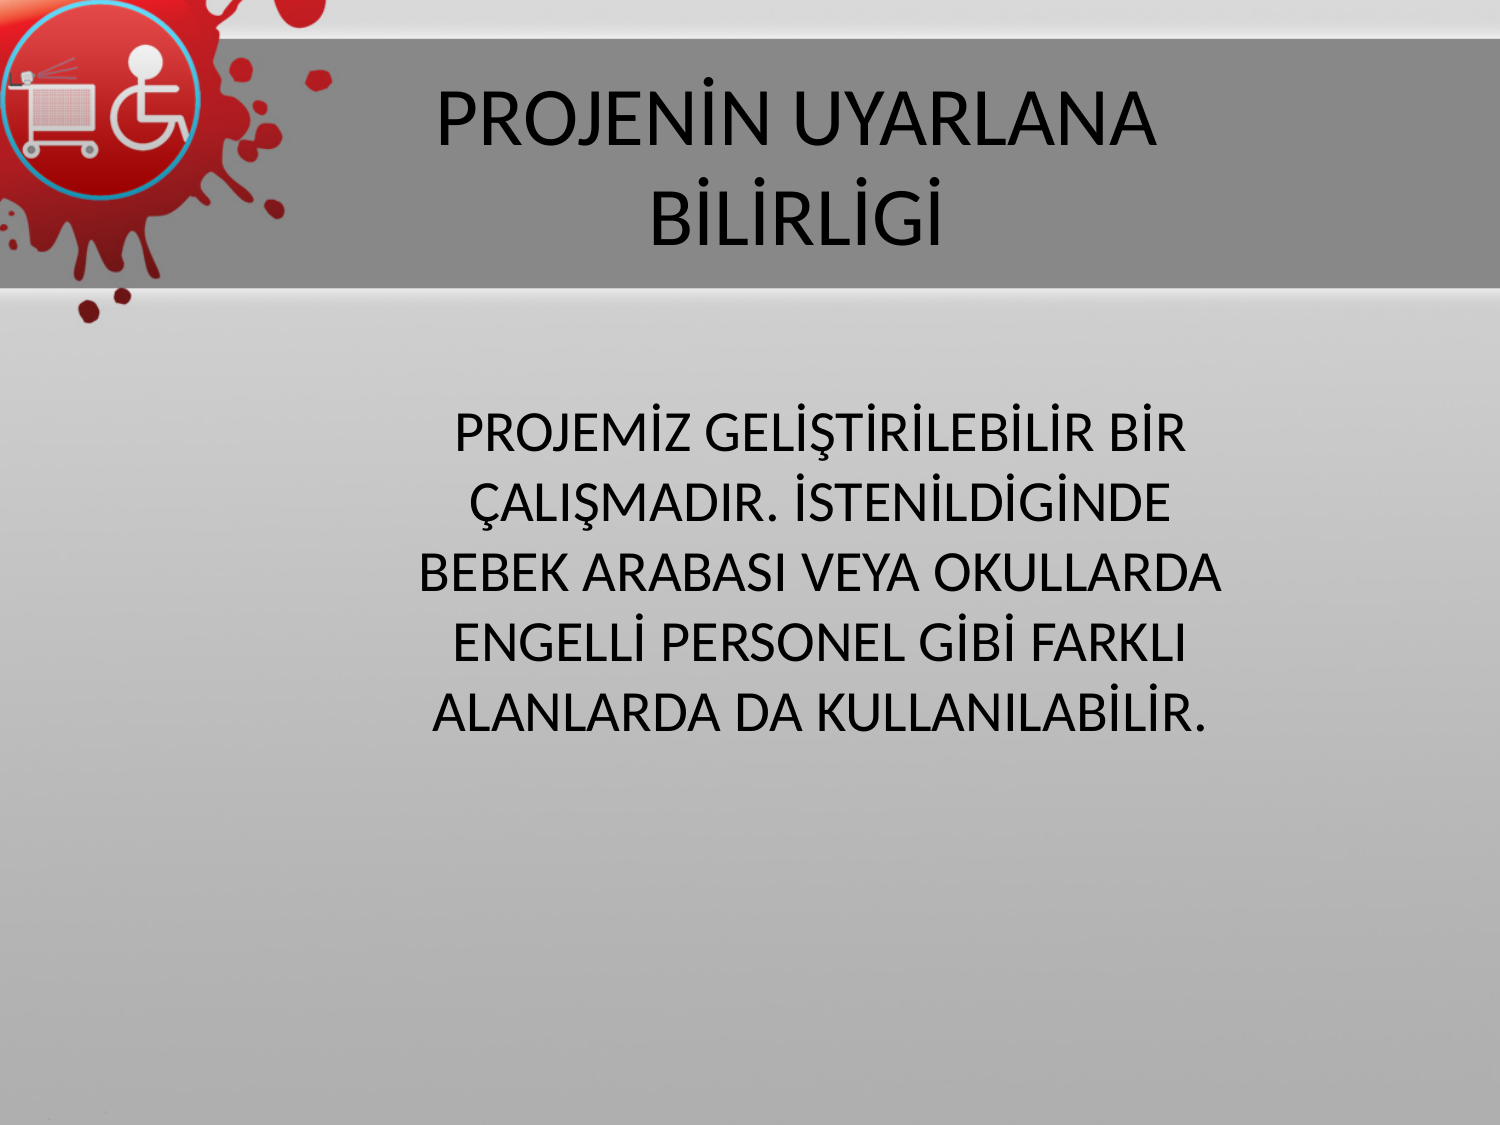

PROJENİN UYARLANA BİLİRLİGİ
PROJEMİZ GELİŞTİRİLEBİLİR BİR ÇALIŞMADIR. İSTENİLDİGİNDE BEBEK ARABASI VEYA OKULLARDA ENGELLİ PERSONEL GİBİ FARKLI ALANLARDA DA KULLANILABİLİR.